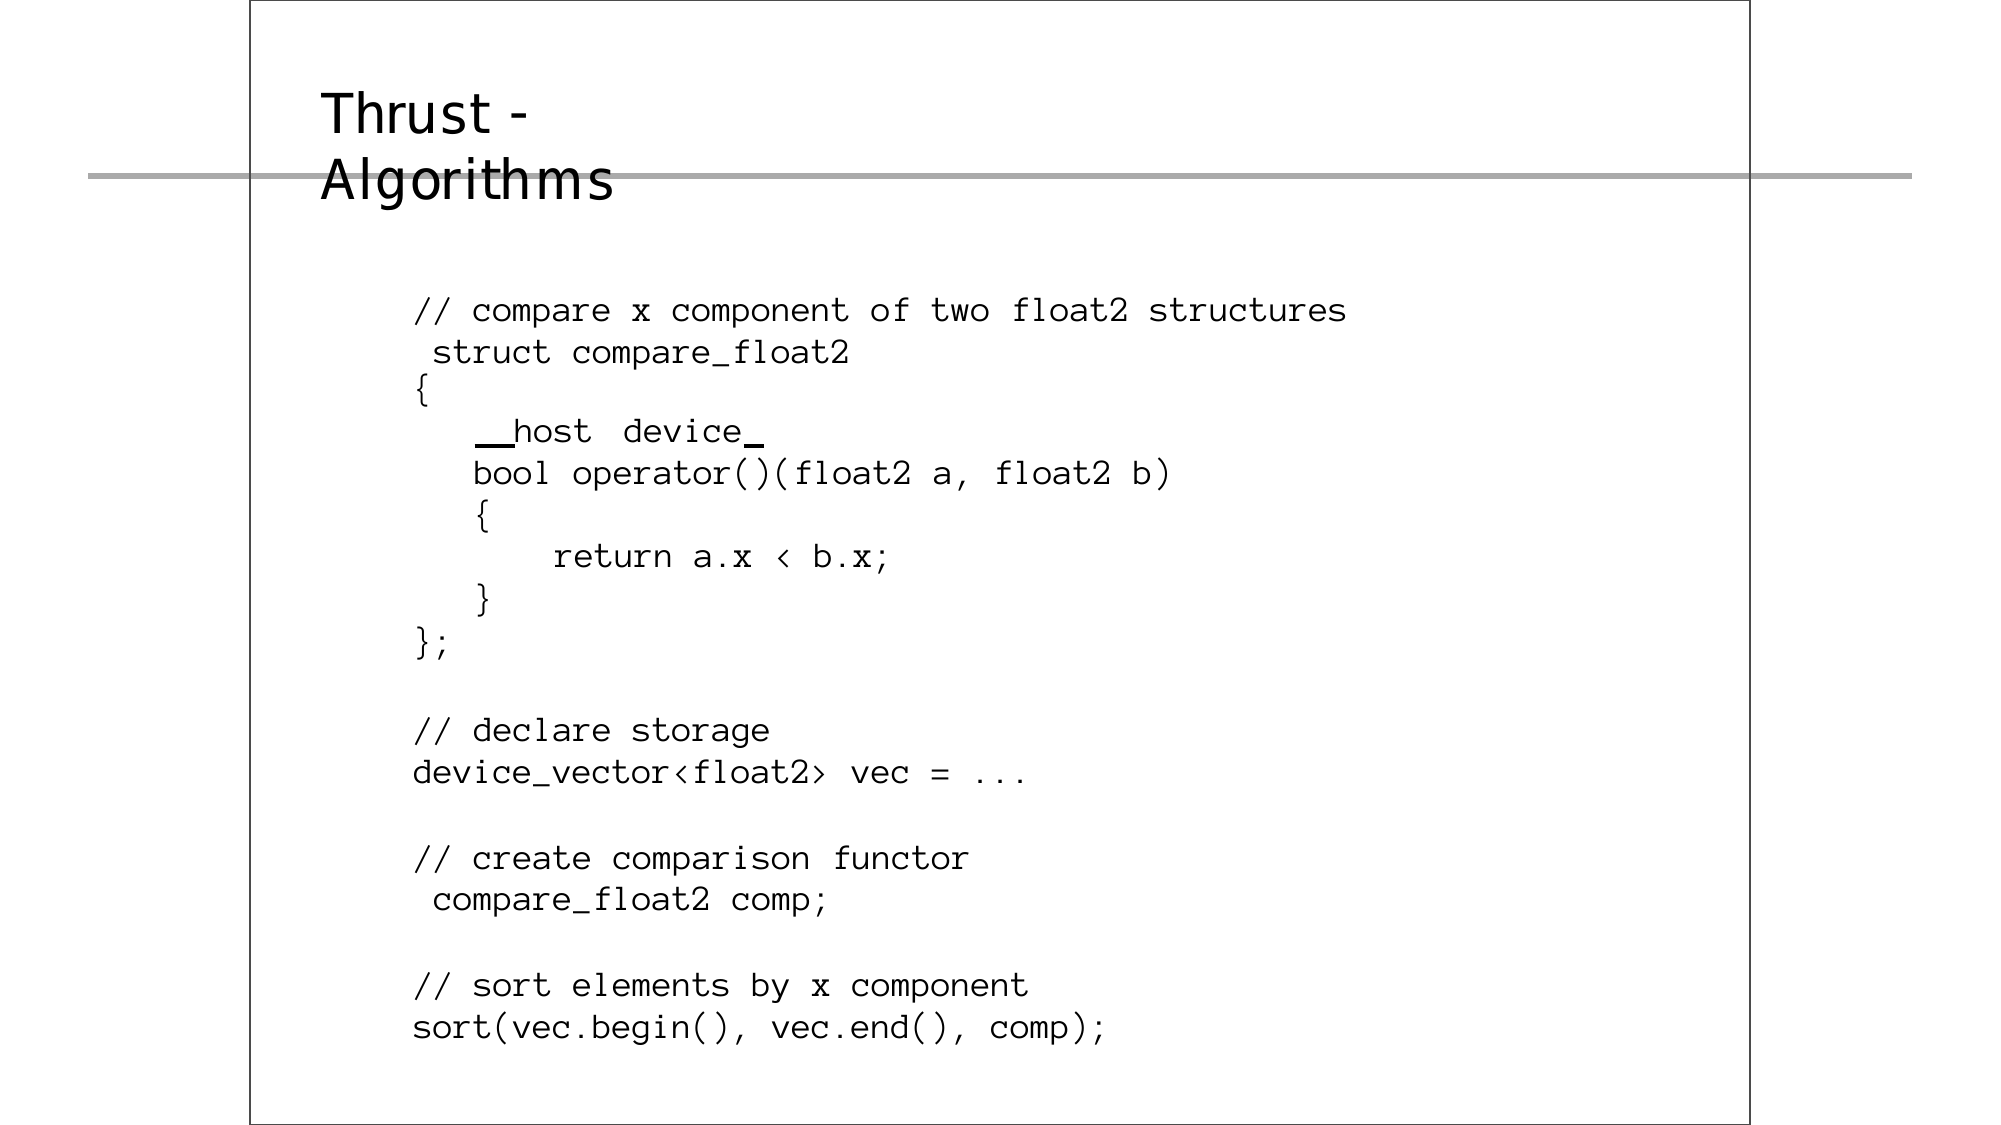

# Thrust - Algorithms

// compare x component of two float2 structures  struct compare_float2
{
  host	device
bool operator()(float2 a, float2 b)
{
return a.x < b.x;
}
};

// declare storage  device_vector<float2> vec = ...

// create comparison functor  compare_float2 comp;

// sort elements by x component  sort(vec.begin(), vec.end(), comp);